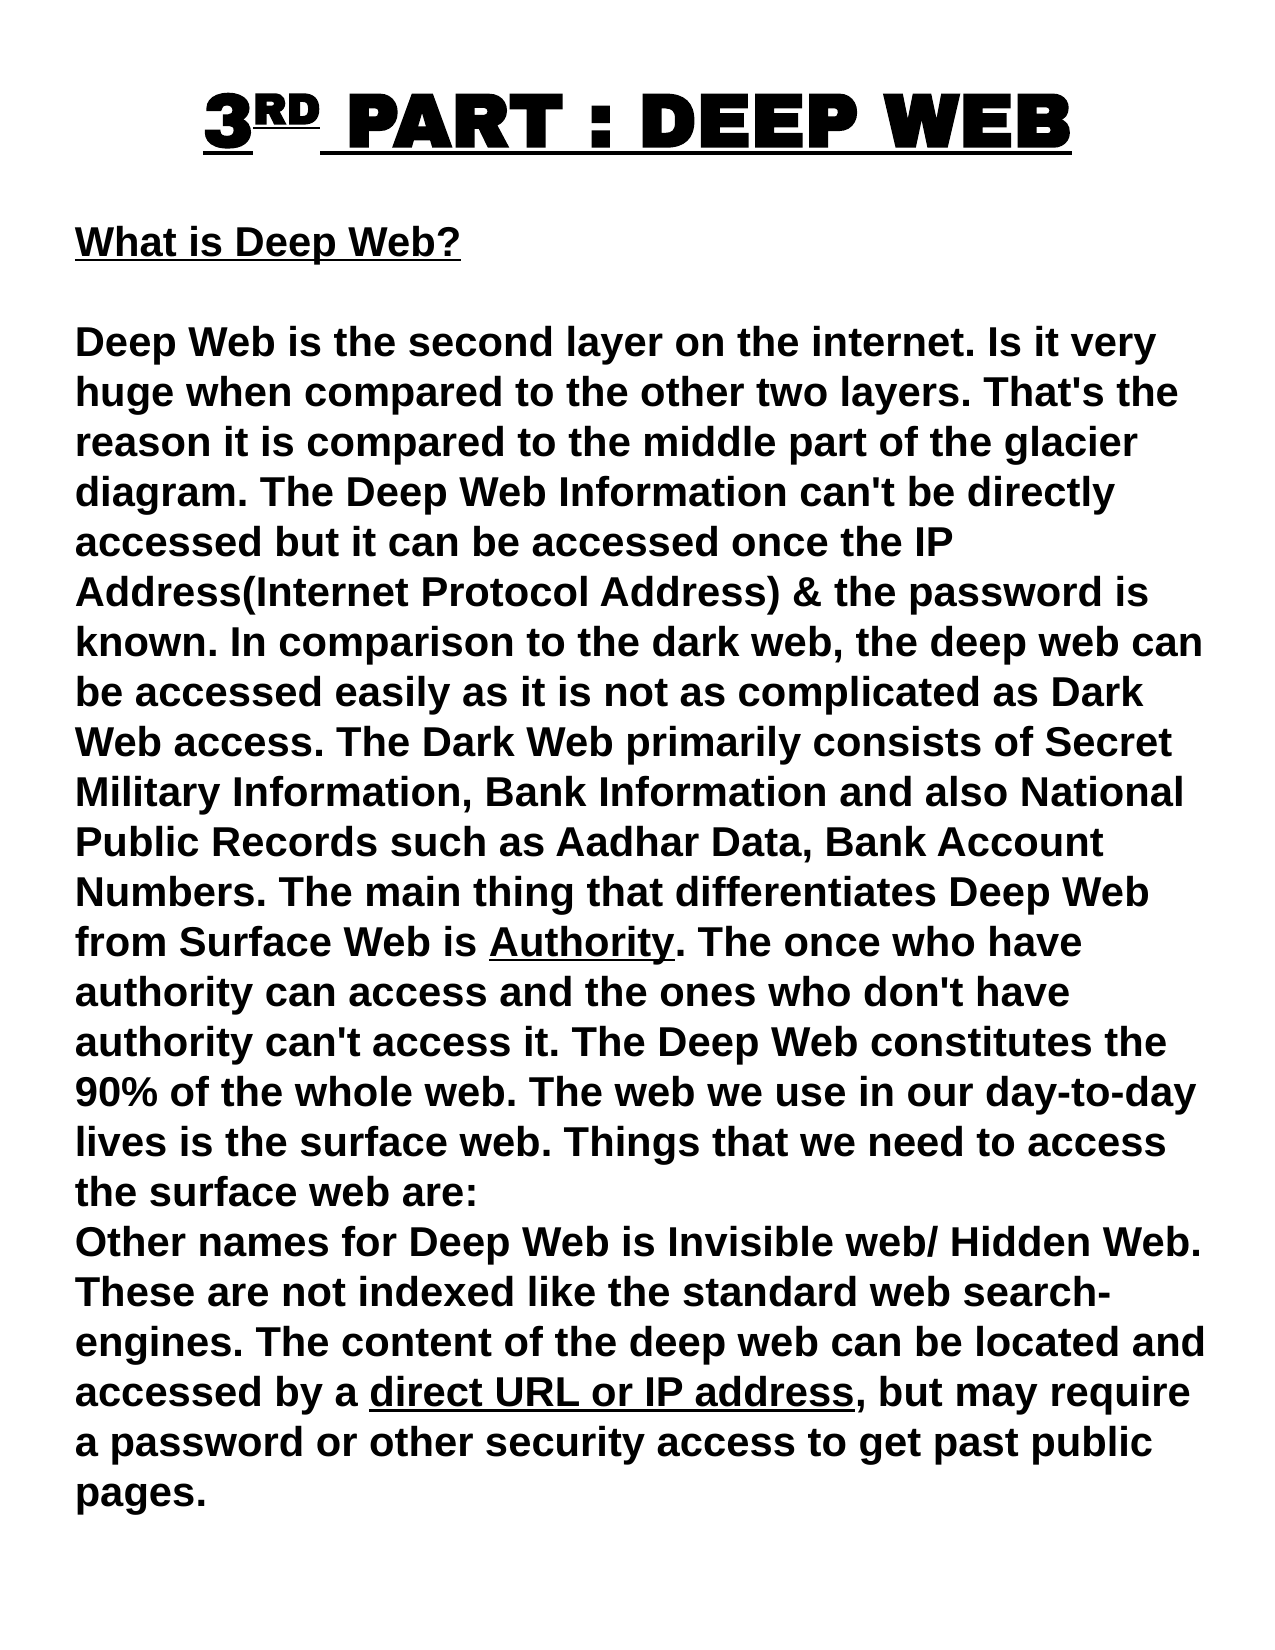

3RD PART : DEEP WEB
What is Deep Web?
Deep Web is the second layer on the internet. Is it very huge when compared to the other two layers. That's the reason it is compared to the middle part of the glacier diagram. The Deep Web Information can't be directly accessed but it can be accessed once the IP Address(Internet Protocol Address) & the password is known. In comparison to the dark web, the deep web can be accessed easily as it is not as complicated as Dark Web access. The Dark Web primarily consists of Secret Military Information, Bank Information and also National Public Records such as Aadhar Data, Bank Account Numbers. The main thing that differentiates Deep Web from Surface Web is Authority. The once who have authority can access and the ones who don't have authority can't access it. The Deep Web constitutes the 90% of the whole web. The web we use in our day-to-day lives is the surface web. Things that we need to access the surface web are:
Other names for Deep Web is Invisible web/ Hidden Web. These are not indexed like the standard web search-engines. The content of the deep web can be located and accessed by a direct URL or IP address, but may require a password or other security access to get past public pages.